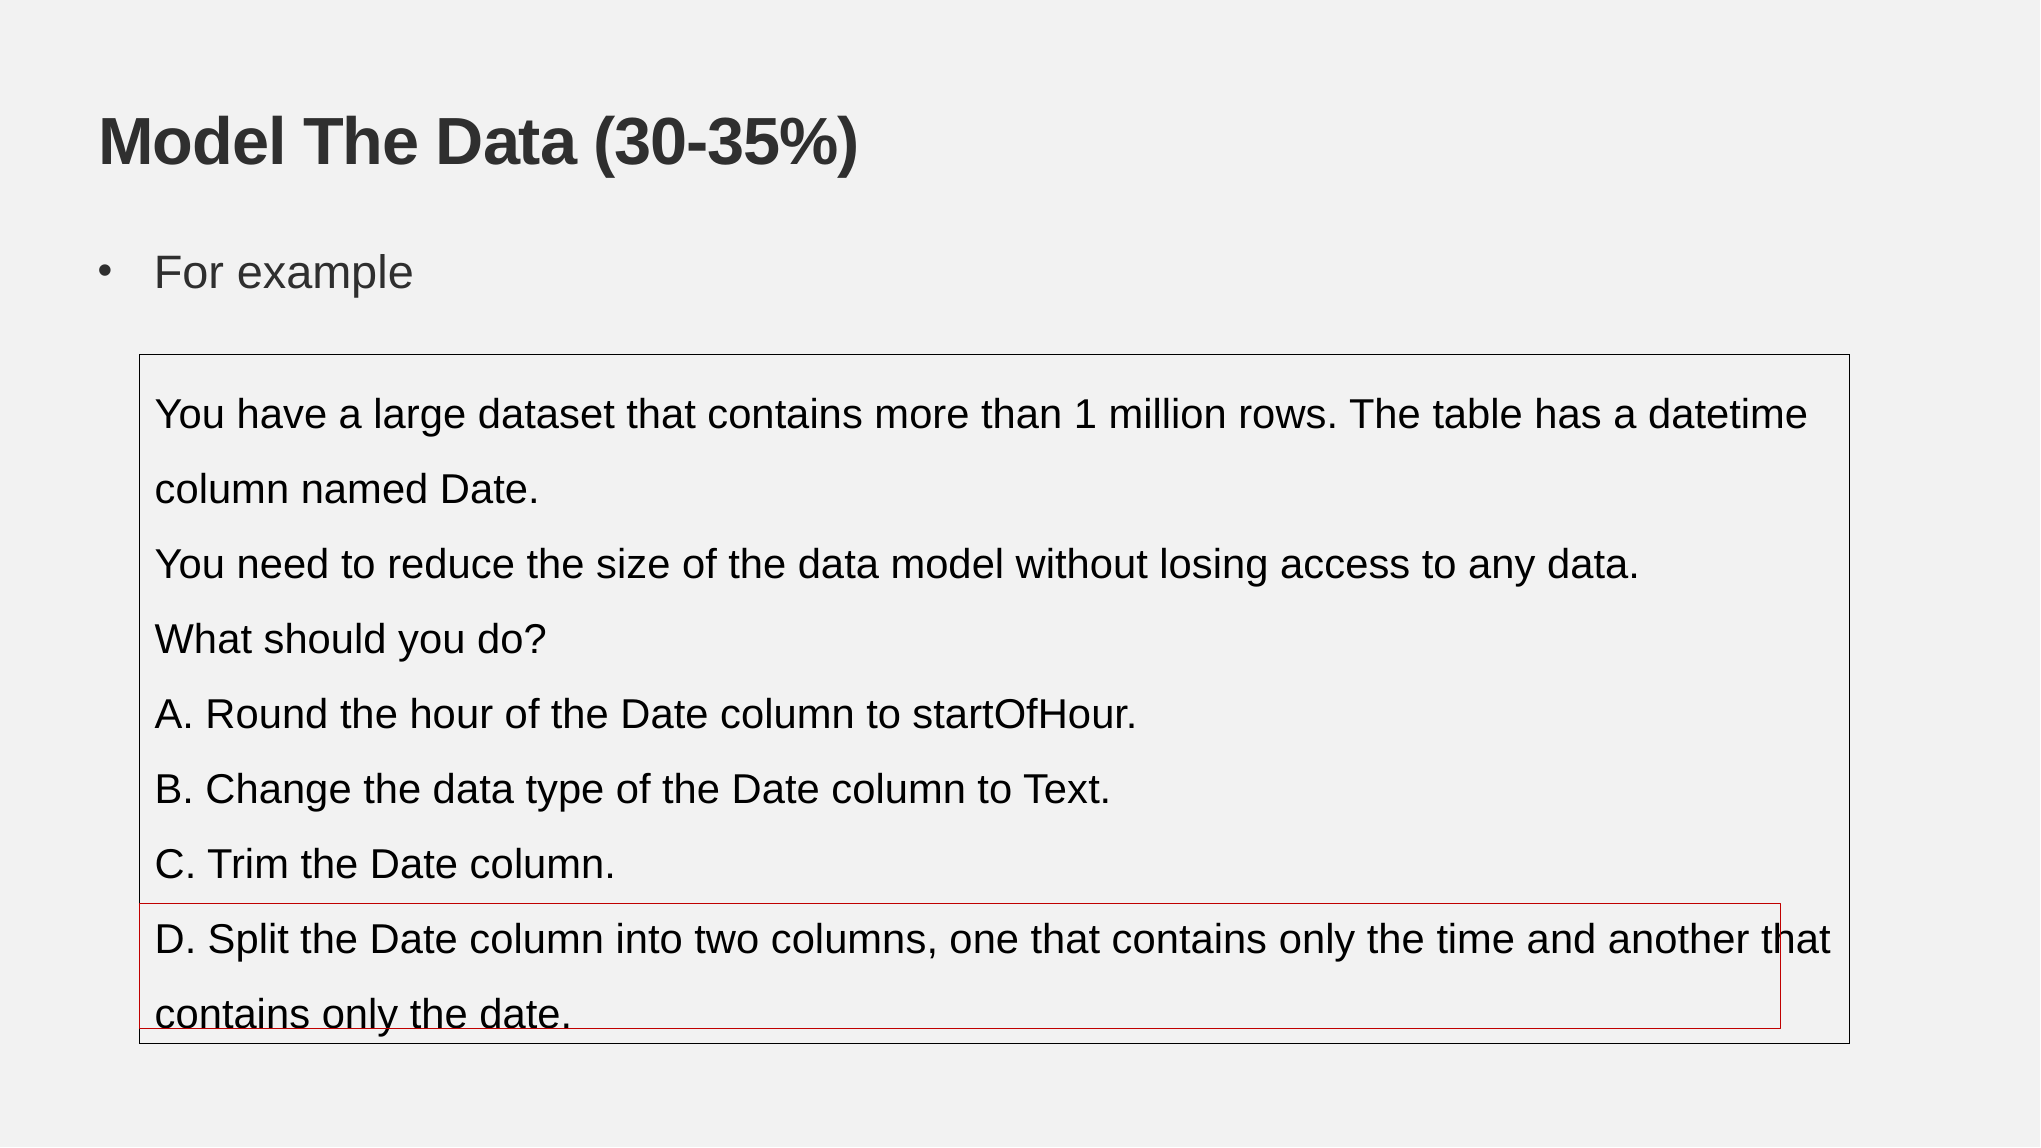

# Model The Data (30-35%)
For example

You have a large dataset that contains more than 1 million rows. The table has a datetime column named Date.
You need to reduce the size of the data model without losing access to any data.
What should you do?
A. Round the hour of the Date column to startOfHour.
B. Change the data type of the Date column to Text.
C. Trim the Date column.
D. Split the Date column into two columns, one that contains only the time and another that contains only the date.